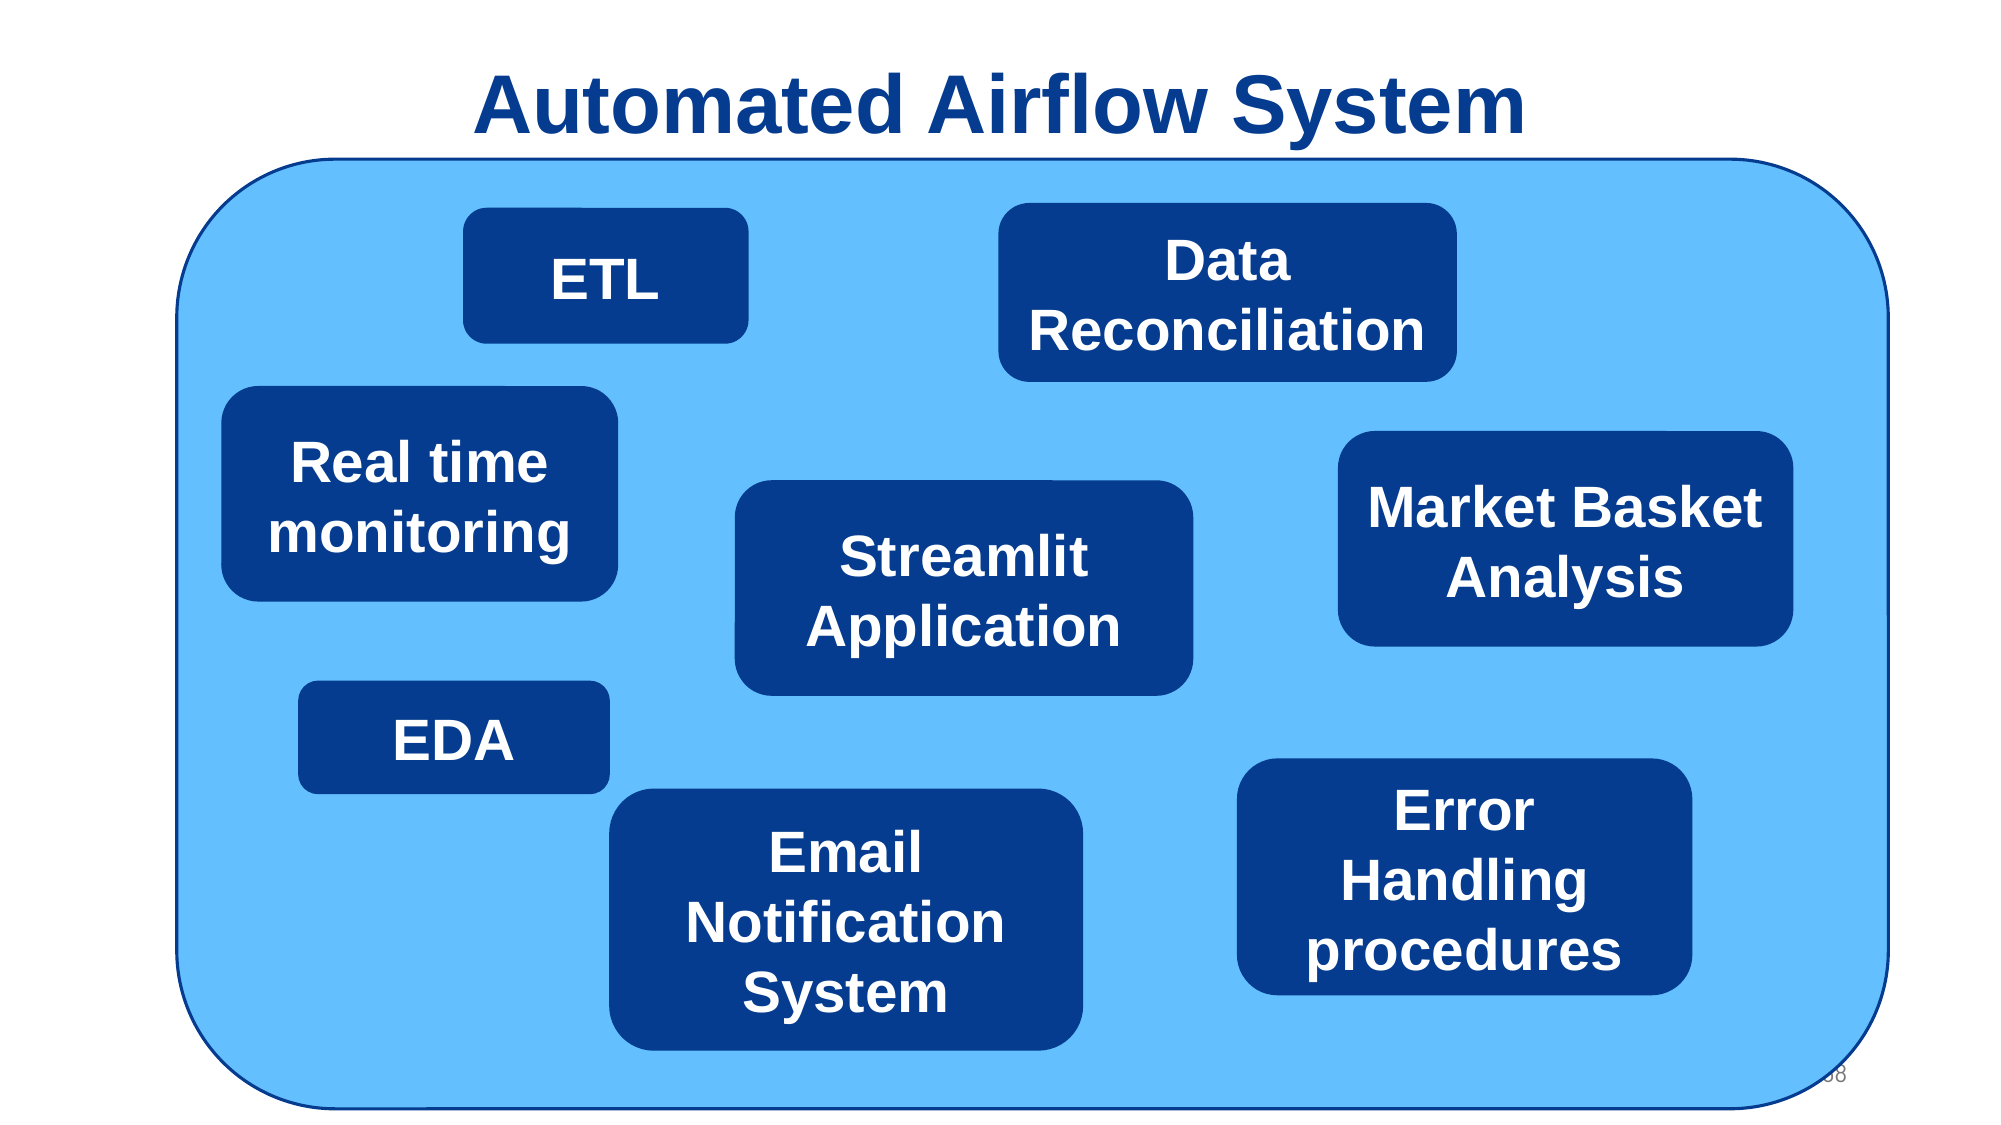

Automated Airflow System

Data
Reconciliation
ETL
Real time monitoring
Market Basket Analysis
Streamlit Application
EDA
Error Handling procedures
Email
Notification System
58